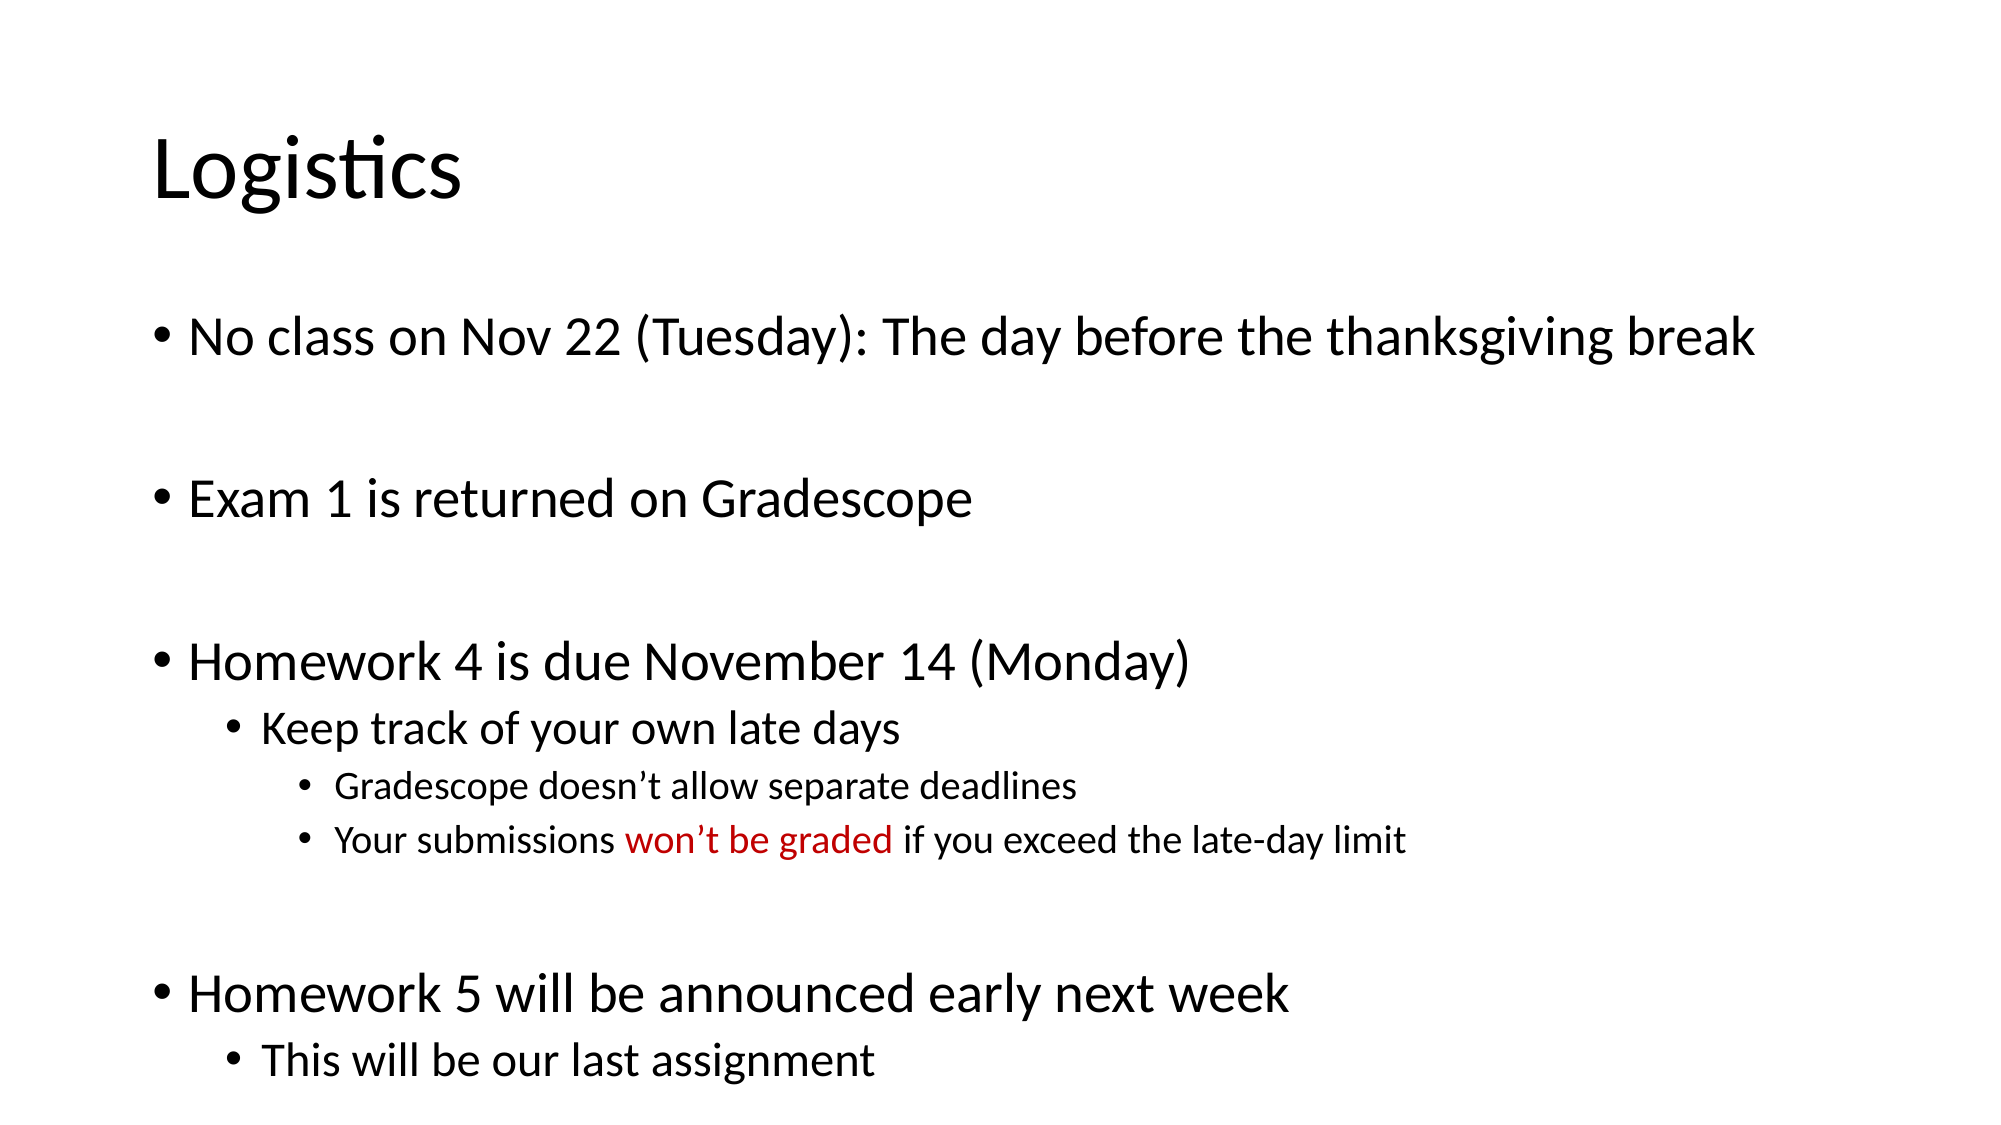

# Logistics
No class on Nov 22 (Tuesday): The day before the thanksgiving break

Exam 1 is returned on Gradescope

Homework 4 is due November 14 (Monday)
Keep track of your own late days
Gradescope doesn’t allow separate deadlines
Your submissions won’t be graded if you exceed the late-day limit

Homework 5 will be announced early next week
This will be our last assignment